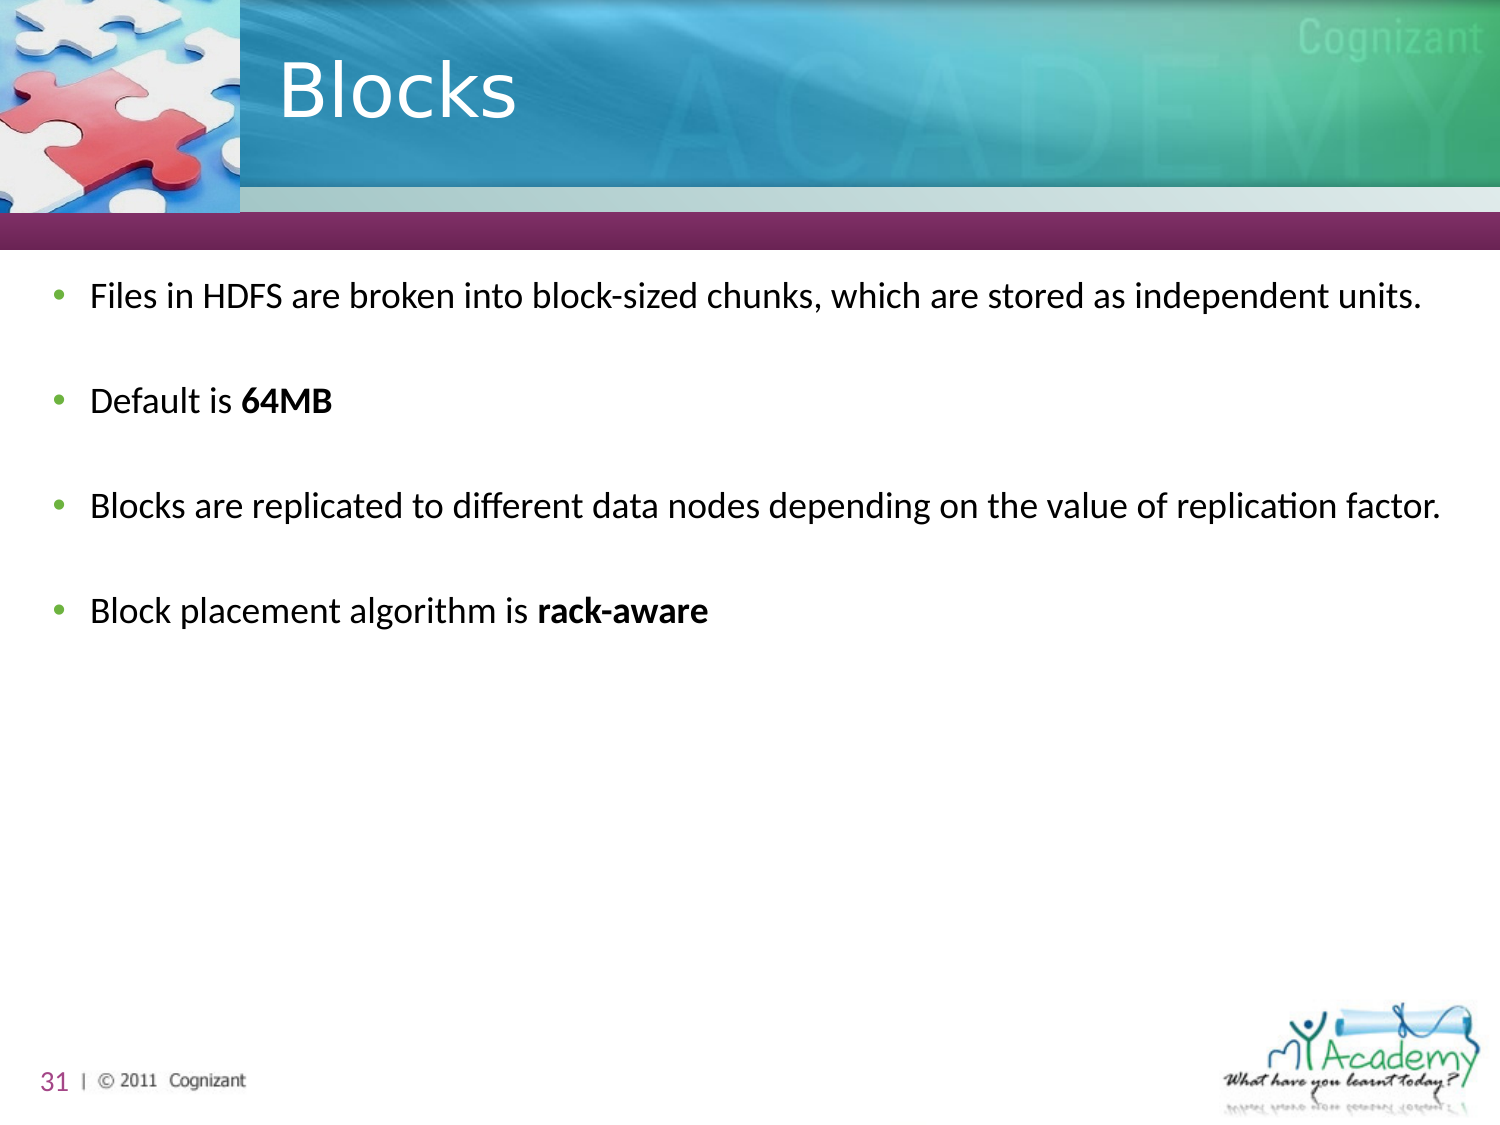

# Blocks
Files in HDFS are broken into block-sized chunks, which are stored as independent units.

Default is 64MB

Blocks are replicated to different data nodes depending on the value of replication factor.

Block placement algorithm is rack-aware

31